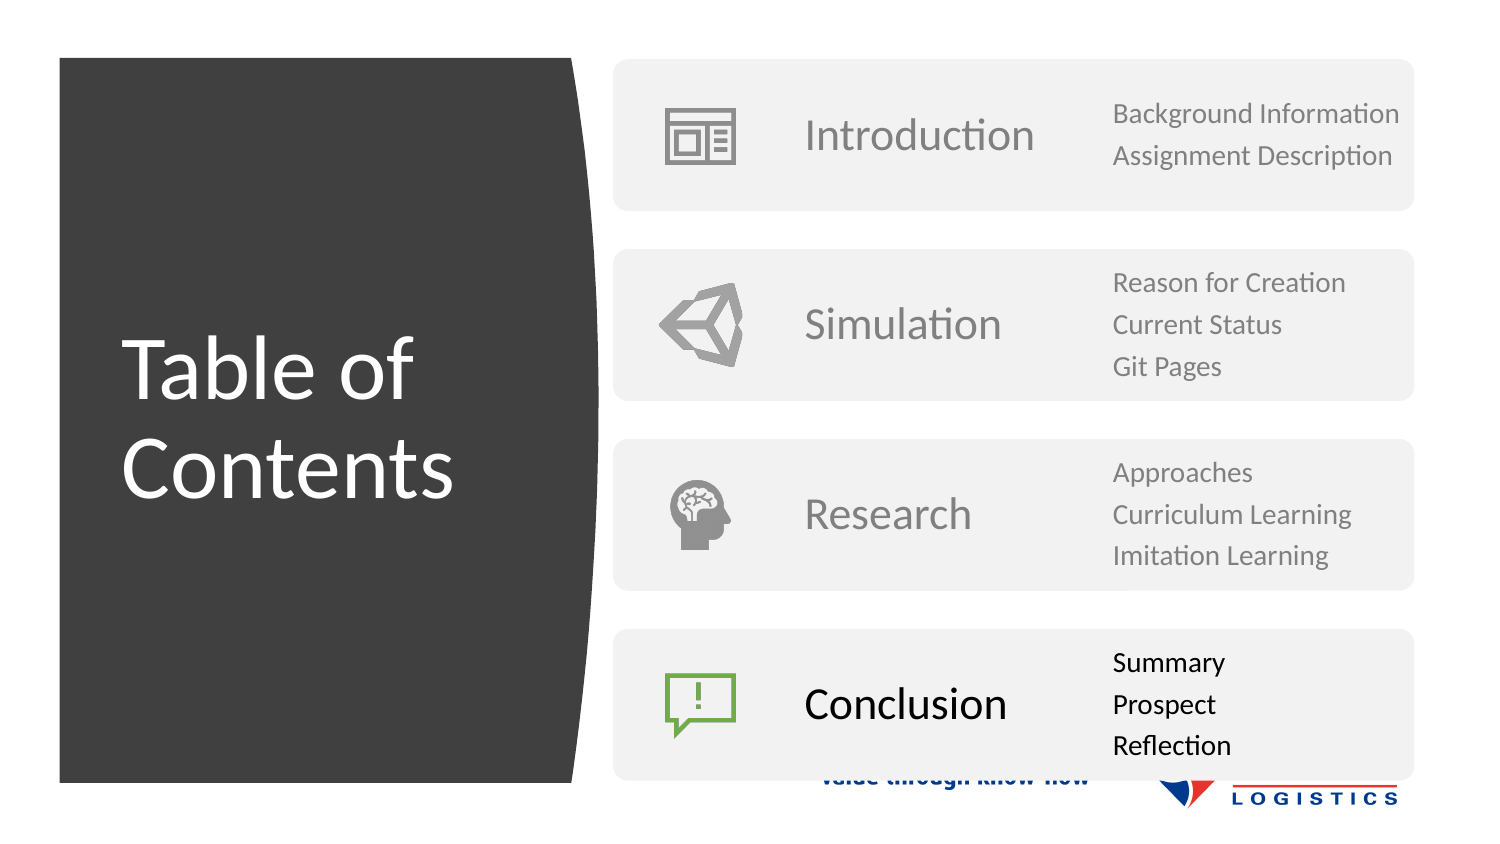

Introduction
Background Information
Assignment Description
Simulation
Reason for Creation
Current Status
Git Pages
Research
Approaches
Curriculum Learning
Imitation Learning
Conclusion
Summary
Prospect
Reflection
# Table of Contents